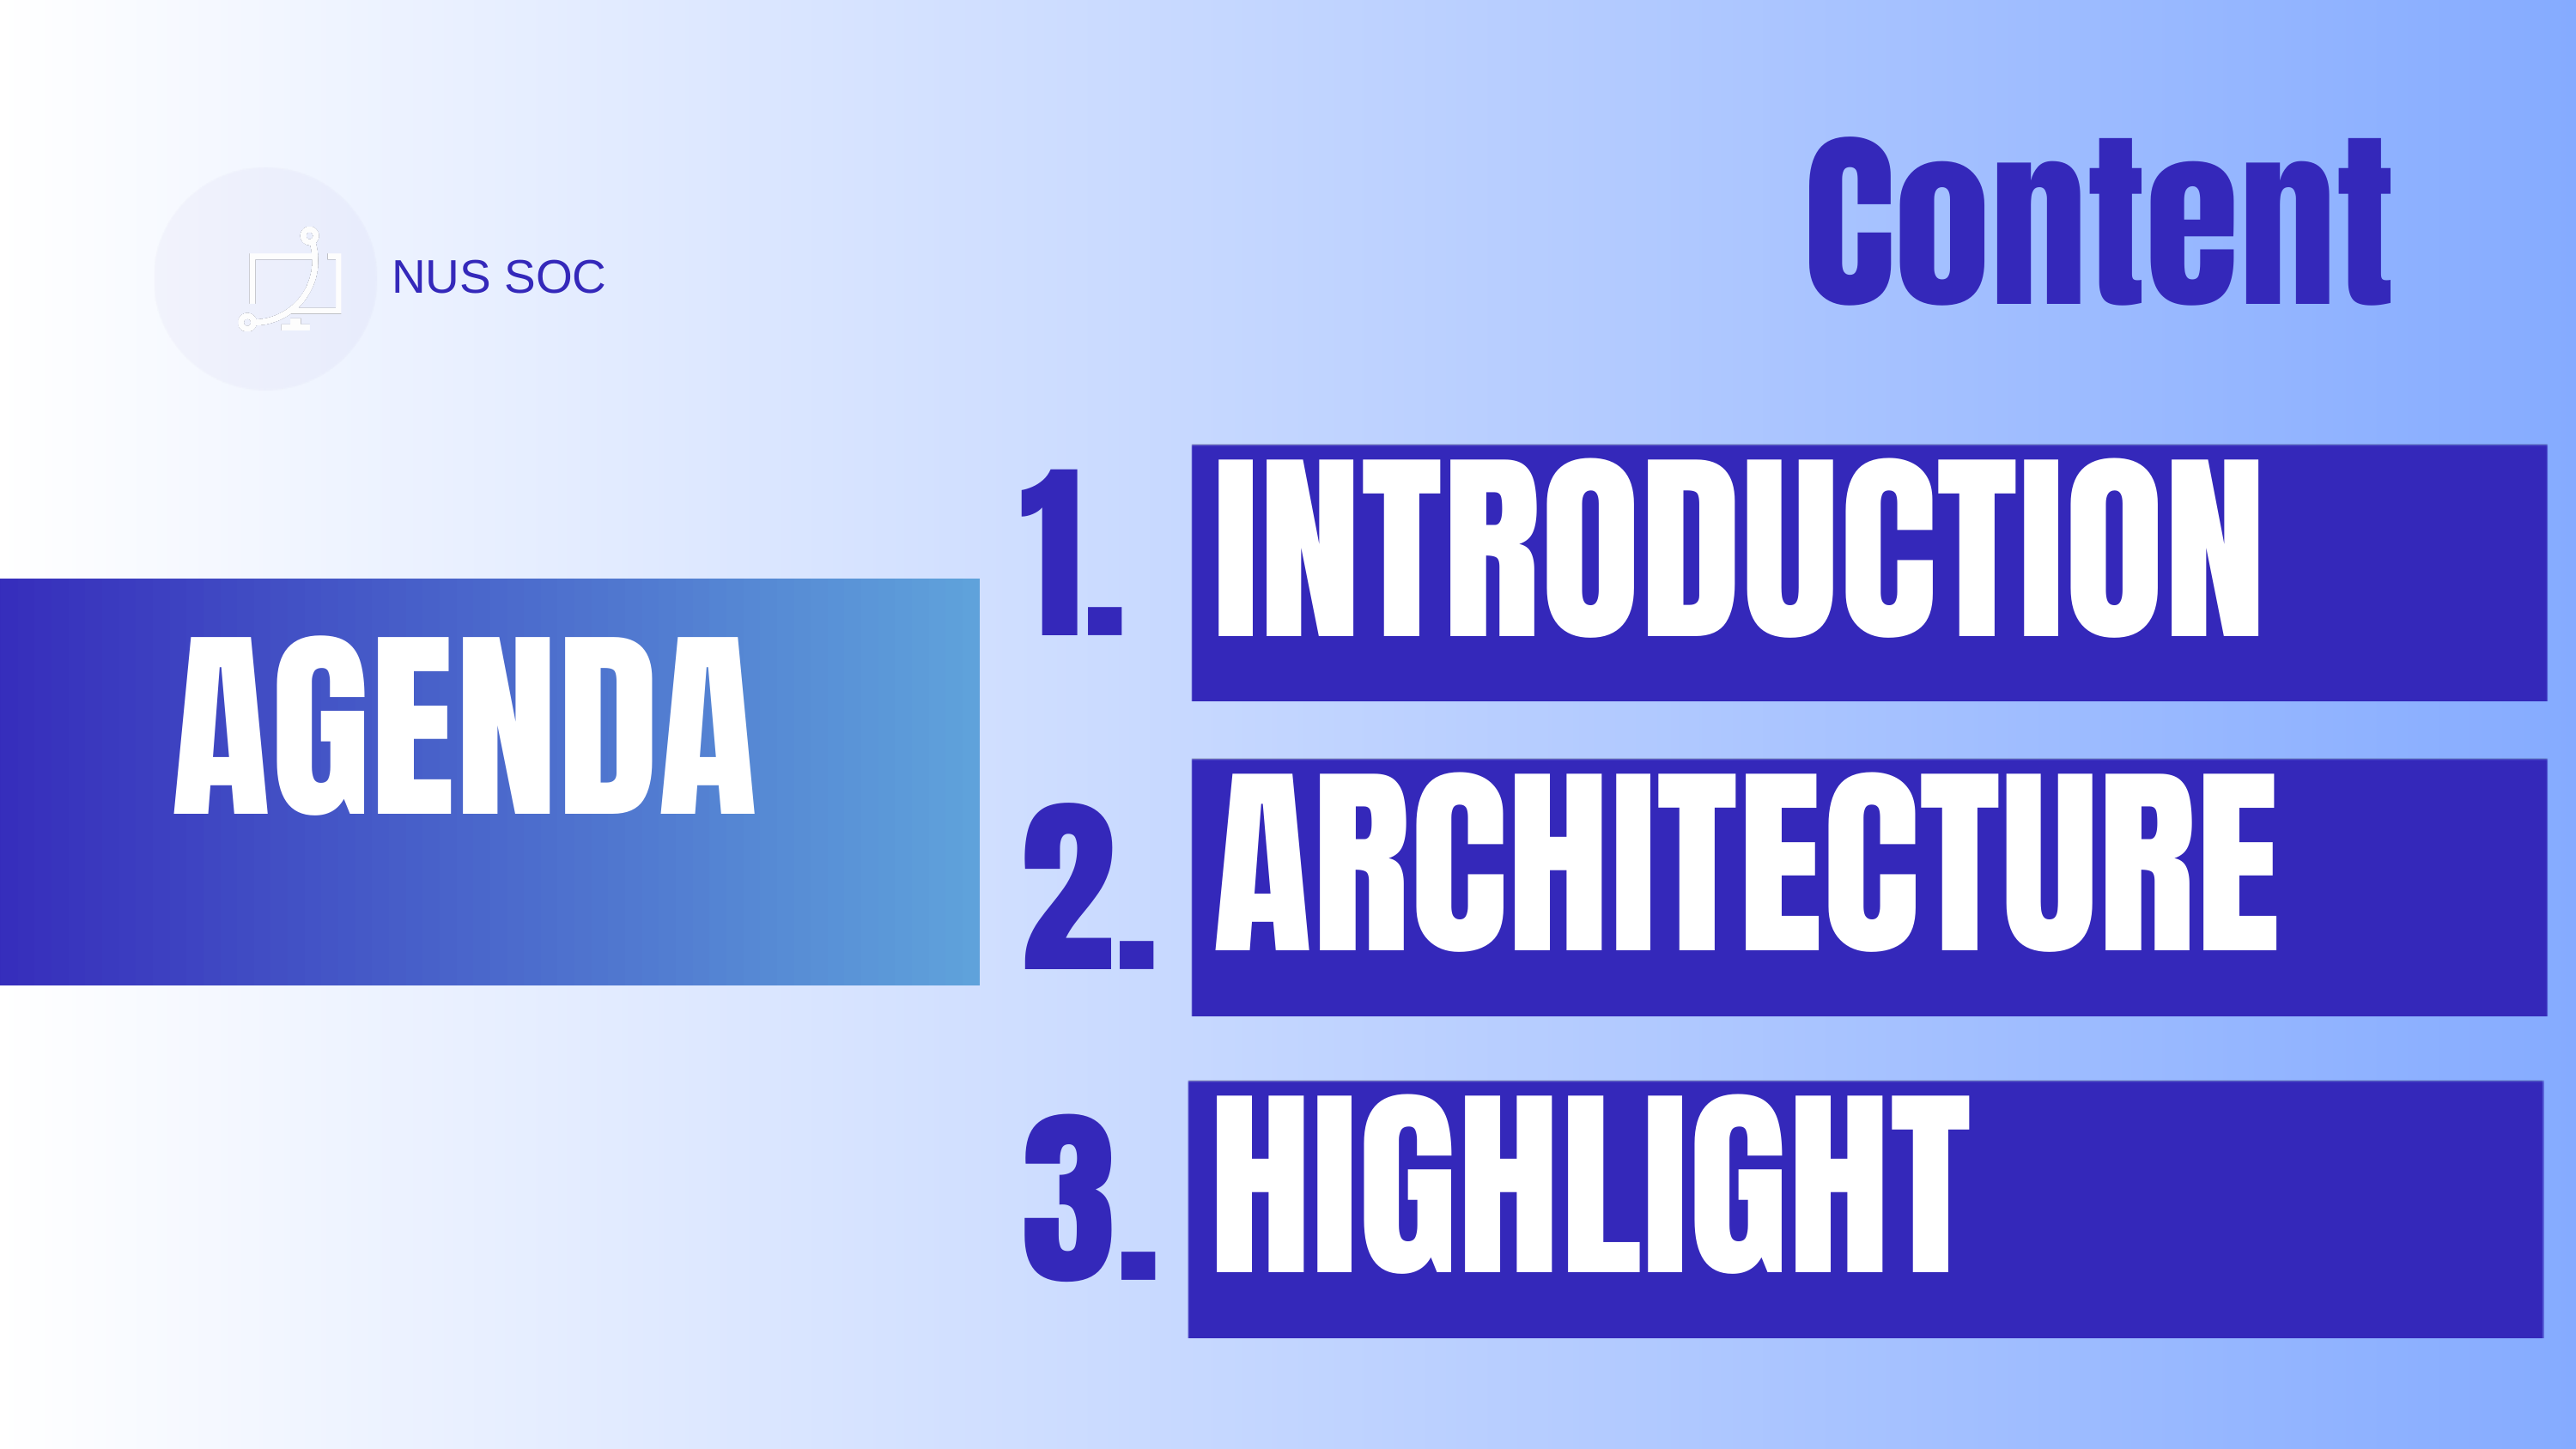

Content

NUS SOC
INTRODUCTION
1.

AGENDA
ARCHITECTURE

2.
HIGHLIGHT
3.